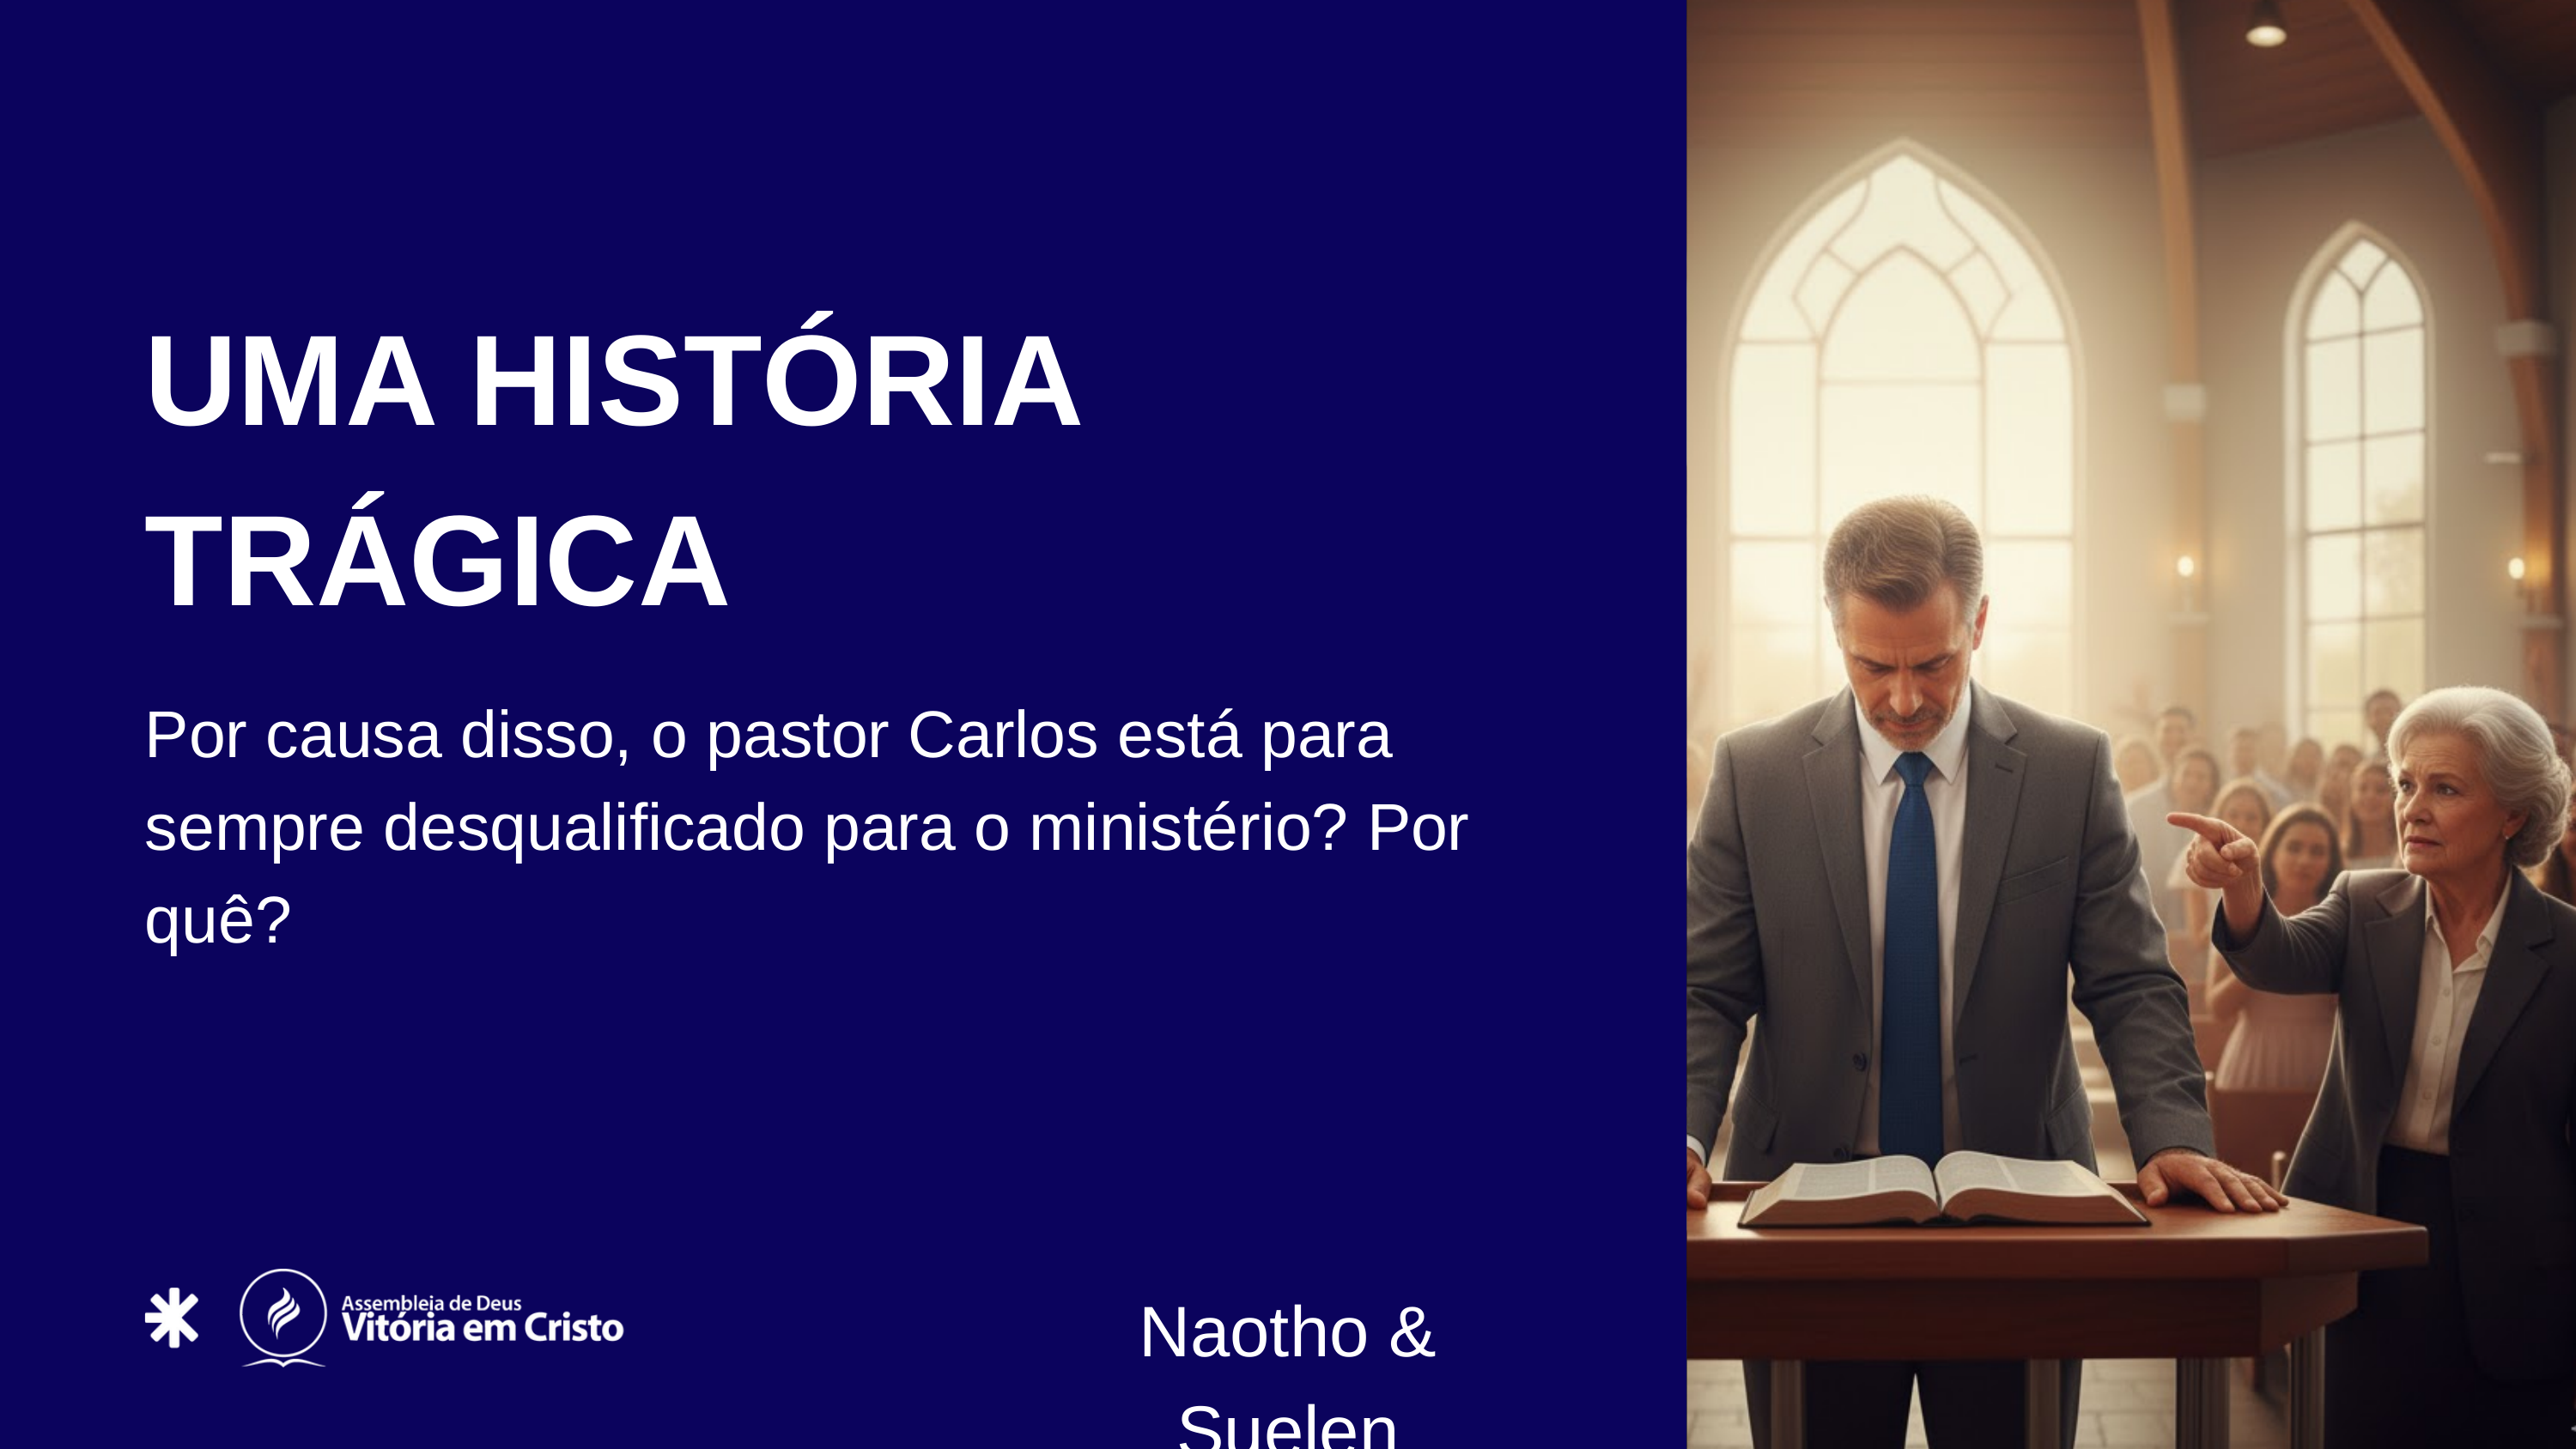

UMA HISTÓRIA
TRÁGICA
Por causa disso, o pastor Carlos está para sempre desqualificado para o ministério? Por quê?

Naotho & Suelen